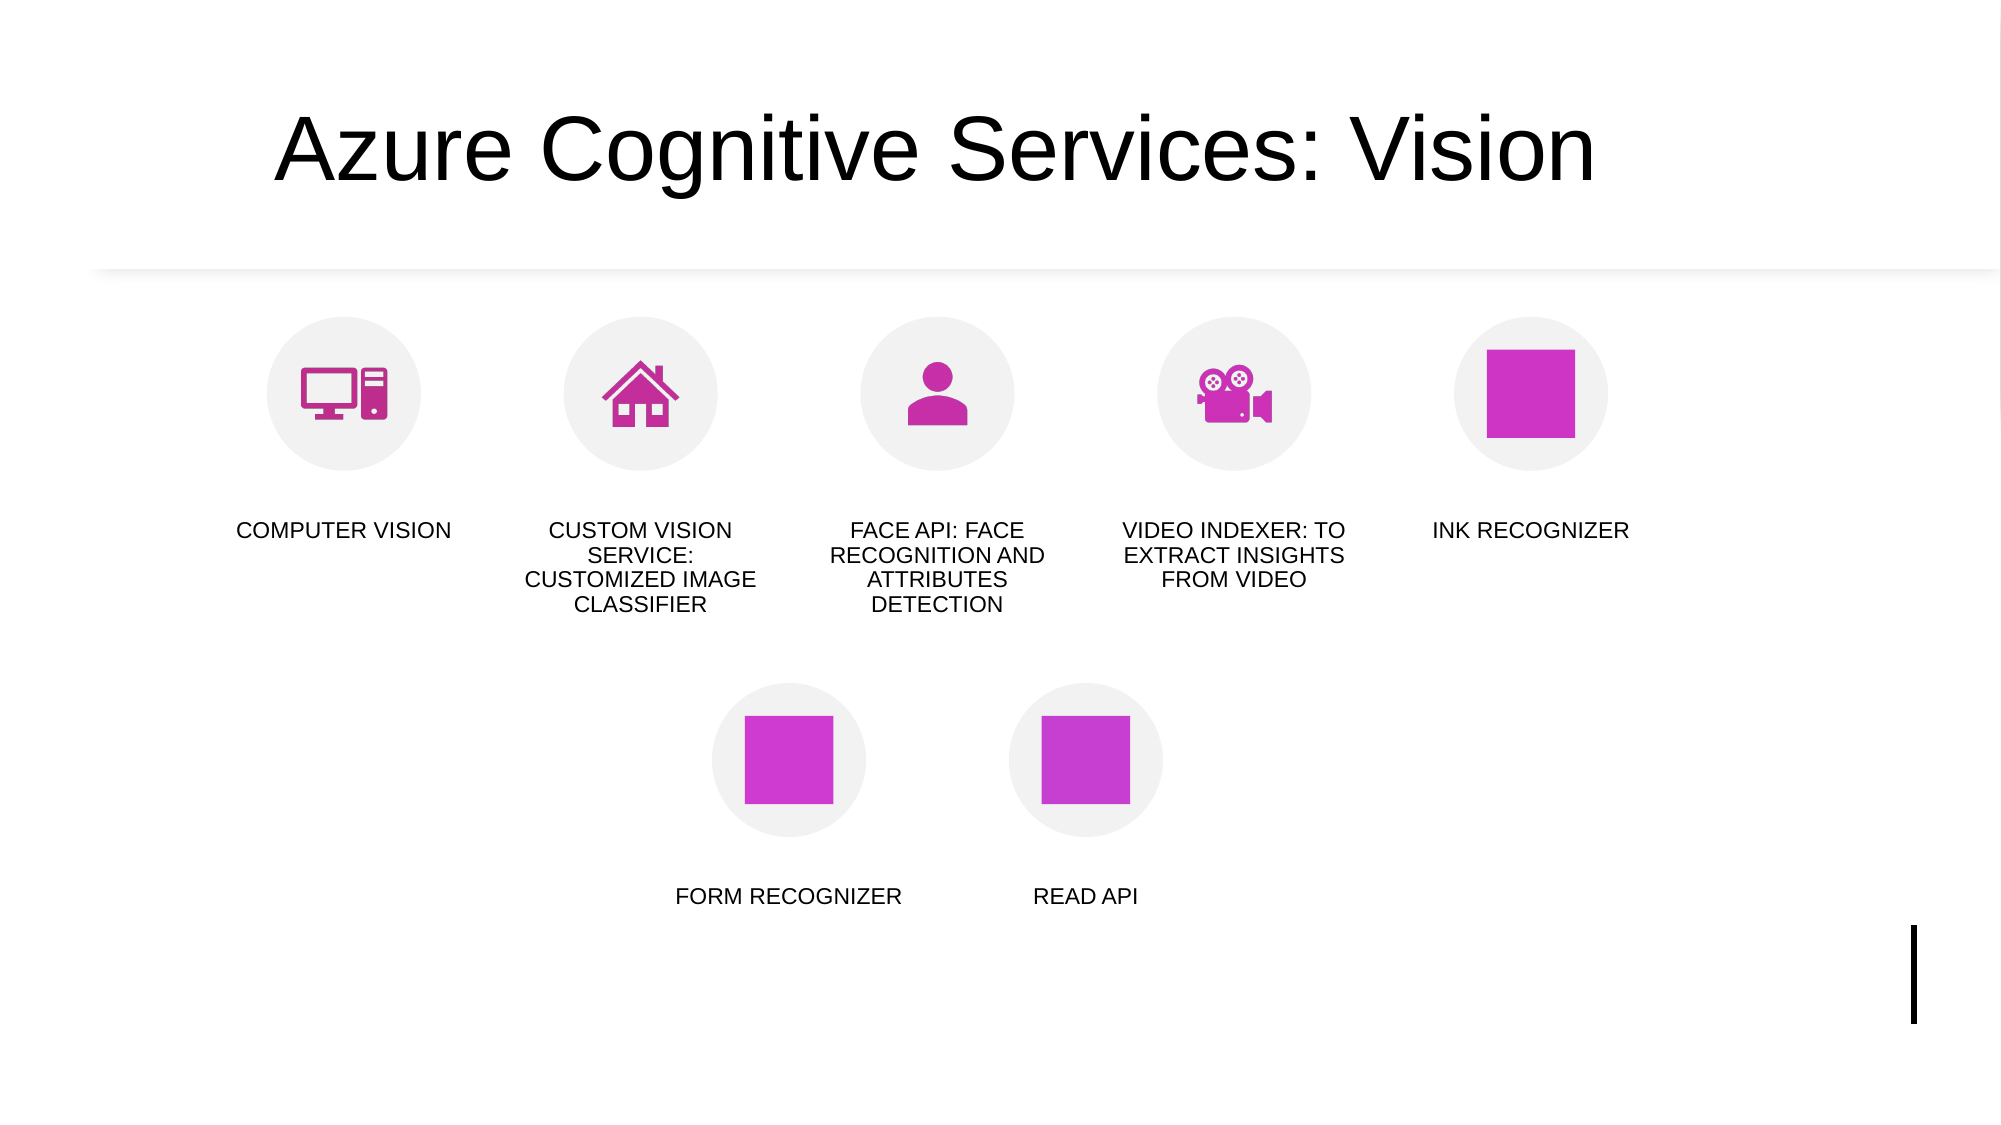

# Azure Cognitive Services: Vision
Computer Vision
Custom Vision Service: Customized Image Classifier
Face API: Face Recognition and Attributes Detection
Video Indexer: To extract insights from video
Ink Recognizer
Form recognizer
Read API